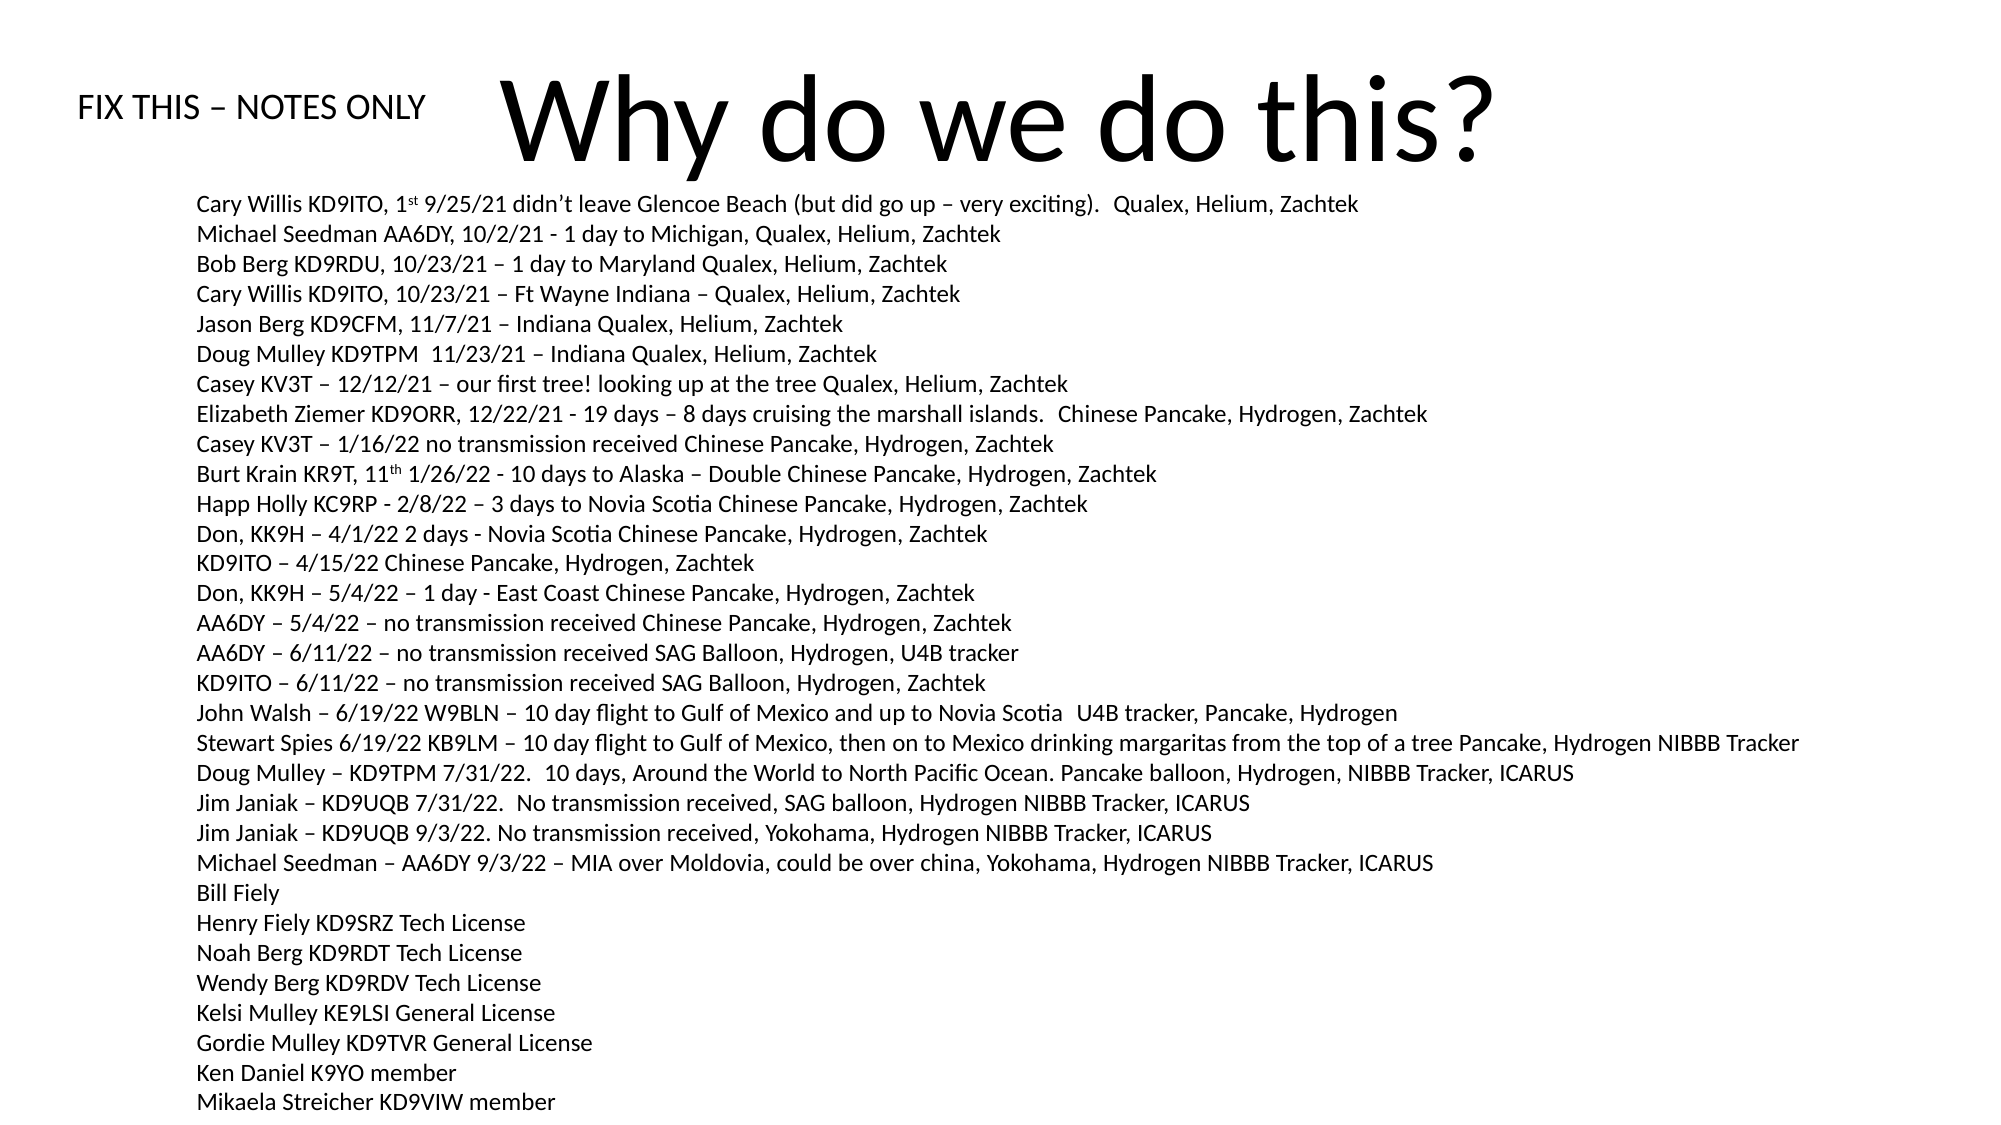

Why do we do this?
FIX THIS – NOTES ONLY
Cary Willis KD9ITO, 1st 9/25/21 didn’t leave Glencoe Beach (but did go up – very exciting).  Qualex, Helium, Zachtek
Michael Seedman AA6DY, 10/2/21 - 1 day to Michigan, Qualex, Helium, Zachtek
Bob Berg KD9RDU, 10/23/21 – 1 day to Maryland Qualex, Helium, Zachtek
Cary Willis KD9ITO, 10/23/21 – Ft Wayne Indiana – Qualex, Helium, Zachtek
Jason Berg KD9CFM, 11/7/21 – Indiana Qualex, Helium, Zachtek
Doug Mulley KD9TPM  11/23/21 – Indiana Qualex, Helium, Zachtek
Casey KV3T – 12/12/21 – our first tree! looking up at the tree Qualex, Helium, Zachtek
Elizabeth Ziemer KD9ORR, 12/22/21 - 19 days – 8 days cruising the marshall islands.  Chinese Pancake, Hydrogen, Zachtek
Casey KV3T – 1/16/22 no transmission received Chinese Pancake, Hydrogen, Zachtek
Burt Krain KR9T, 11th 1/26/22 - 10 days to Alaska – Double Chinese Pancake, Hydrogen, Zachtek
Happ Holly KC9RP - 2/8/22 – 3 days to Novia Scotia Chinese Pancake, Hydrogen, Zachtek
Don, KK9H – 4/1/22 2 days - Novia Scotia Chinese Pancake, Hydrogen, Zachtek
KD9ITO – 4/15/22 Chinese Pancake, Hydrogen, Zachtek
Don, KK9H – 5/4/22 – 1 day - East Coast Chinese Pancake, Hydrogen, Zachtek
AA6DY – 5/4/22 – no transmission received Chinese Pancake, Hydrogen, Zachtek
AA6DY – 6/11/22 – no transmission received SAG Balloon, Hydrogen, U4B tracker
KD9ITO – 6/11/22 – no transmission received SAG Balloon, Hydrogen, Zachtek
John Walsh – 6/19/22 W9BLN – 10 day flight to Gulf of Mexico and up to Novia Scotia  U4B tracker, Pancake, Hydrogen
Stewart Spies 6/19/22 KB9LM – 10 day flight to Gulf of Mexico, then on to Mexico drinking margaritas from the top of a tree Pancake, Hydrogen NIBBB Tracker
Doug Mulley – KD9TPM 7/31/22.  10 days, Around the World to North Pacific Ocean. Pancake balloon, Hydrogen, NIBBB Tracker, ICARUS
Jim Janiak – KD9UQB 7/31/22.  No transmission received, SAG balloon, Hydrogen NIBBB Tracker, ICARUS
Jim Janiak – KD9UQB 9/3/22. No transmission received, Yokohama, Hydrogen NIBBB Tracker, ICARUS
Michael Seedman – AA6DY 9/3/22 – MIA over Moldovia, could be over china, Yokohama, Hydrogen NIBBB Tracker, ICARUS
Bill Fiely
Henry Fiely KD9SRZ Tech License
Noah Berg KD9RDT Tech License
Wendy Berg KD9RDV Tech License
Kelsi Mulley KE9LSI General License
Gordie Mulley KD9TVR General License
Ken Daniel K9YO member
Mikaela Streicher KD9VIW member